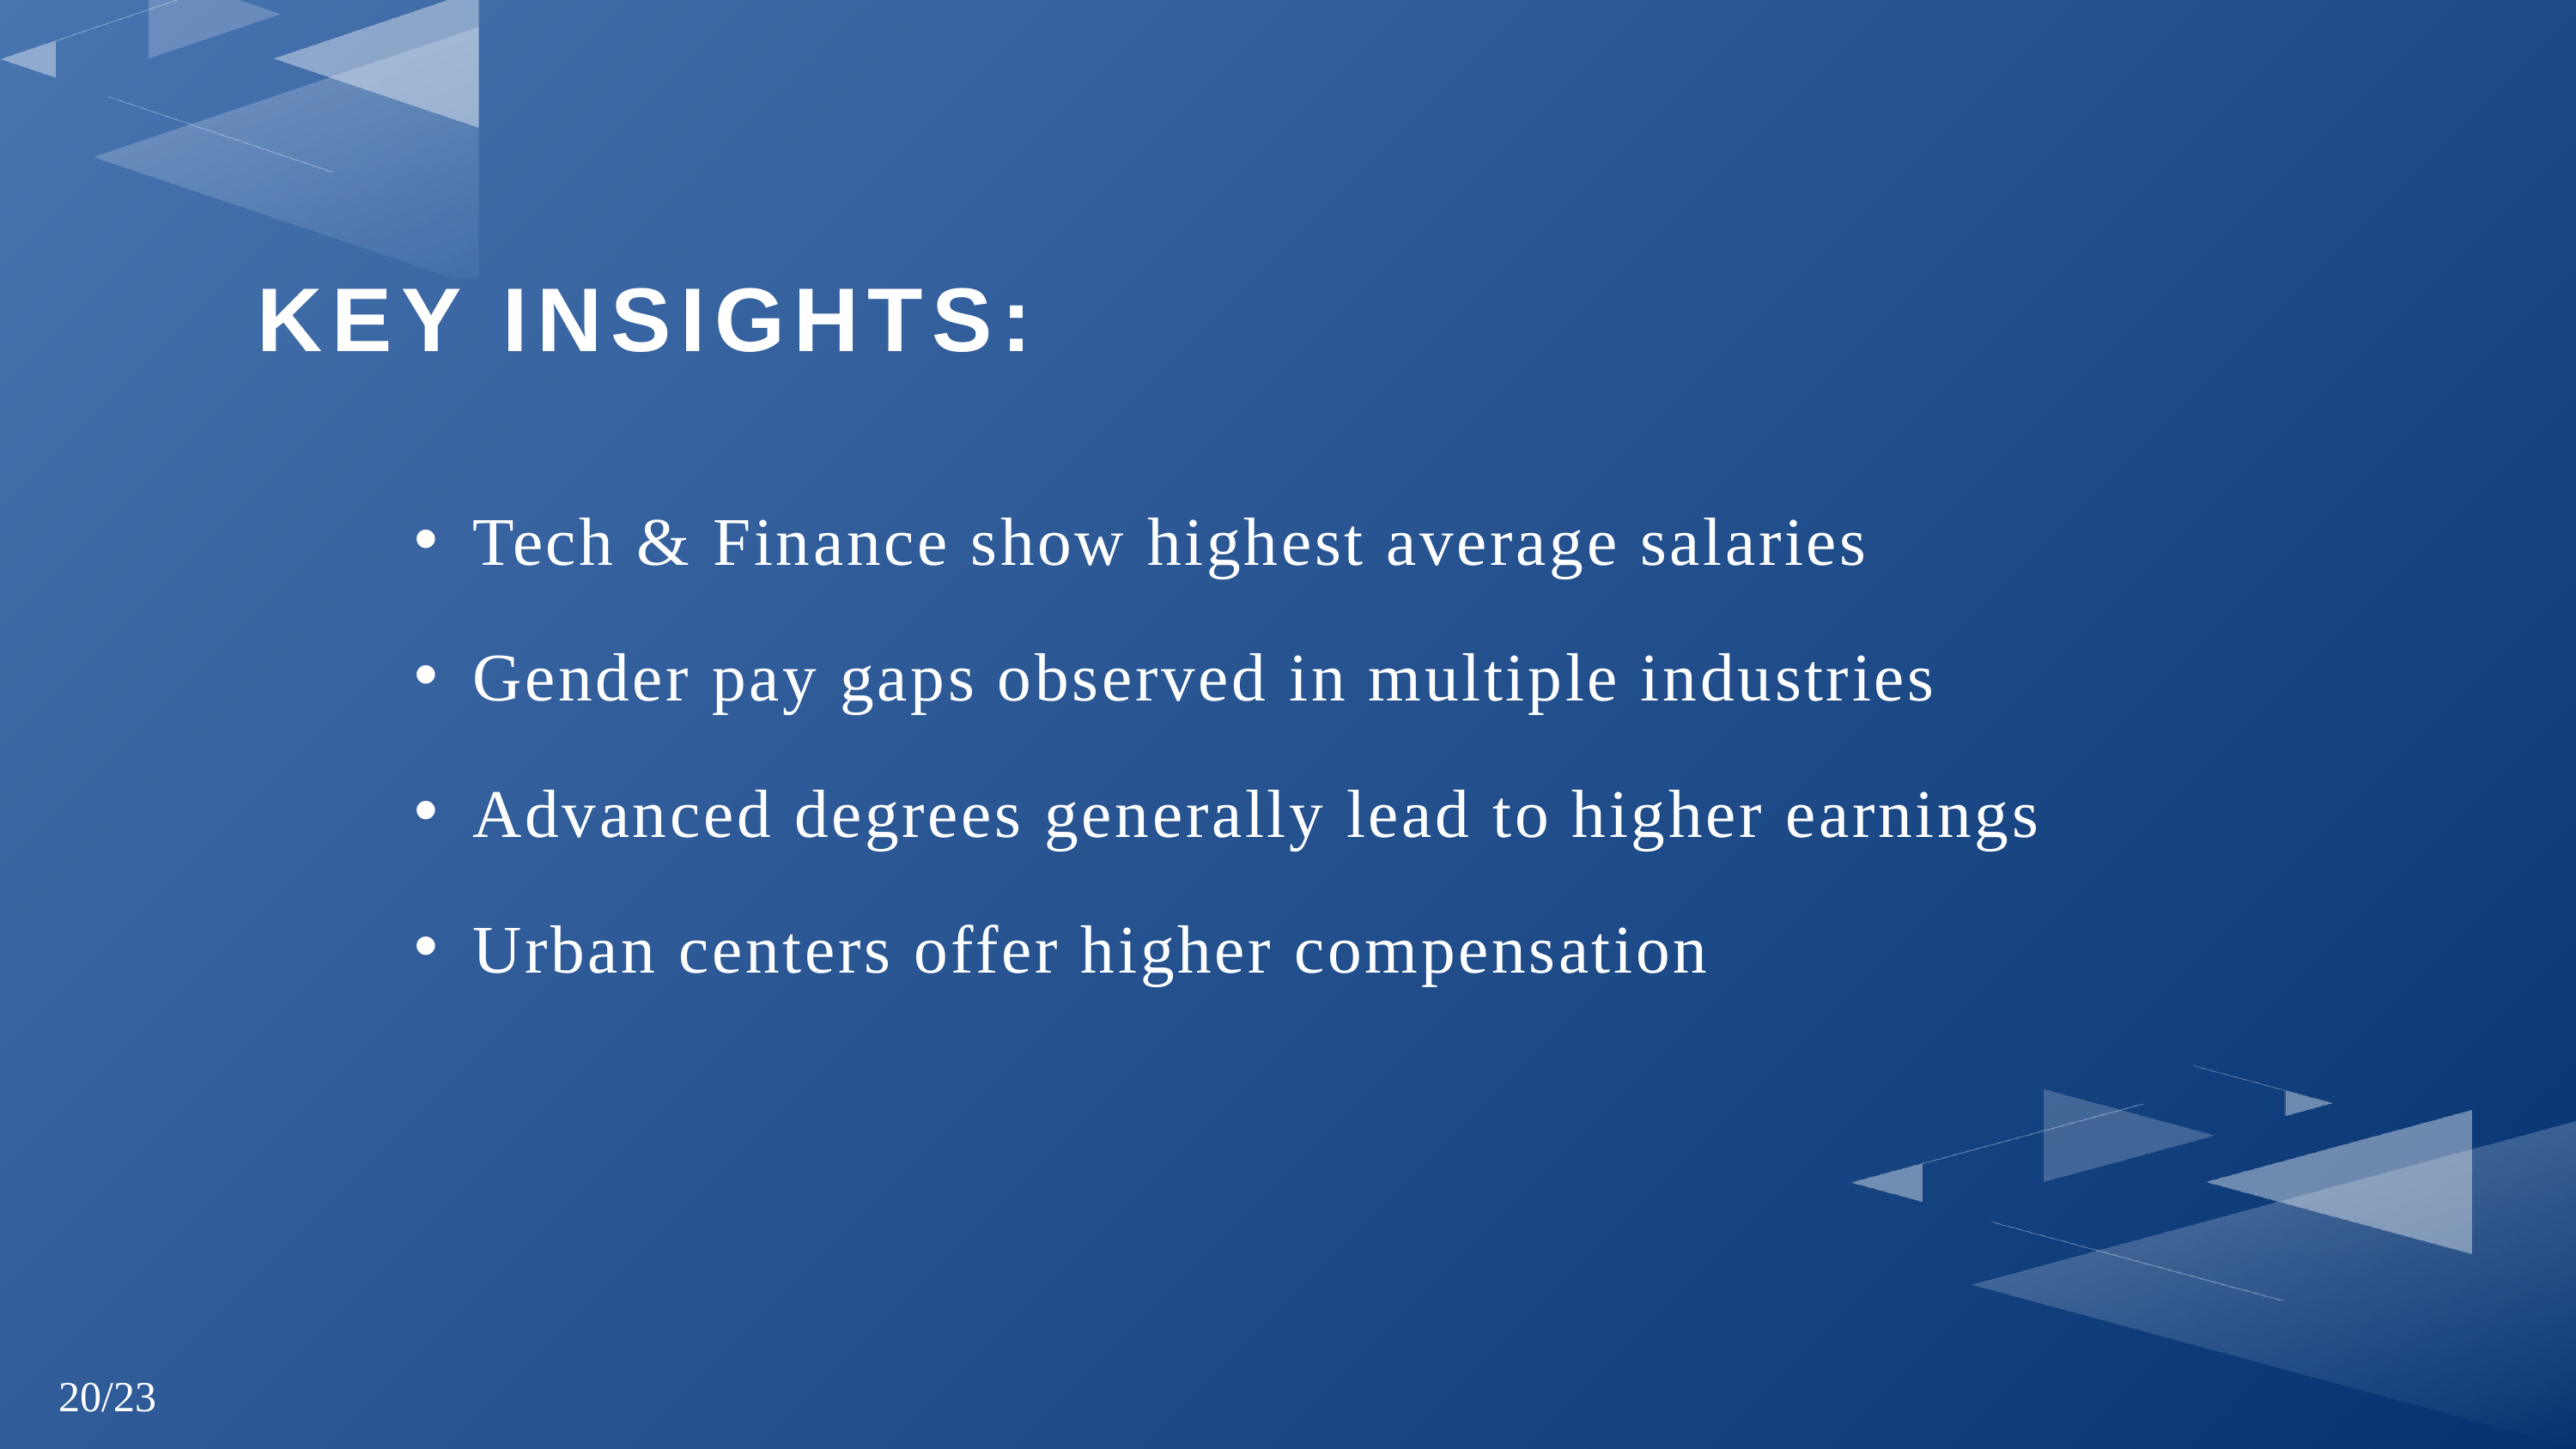

KEY INSIGHTS:
Tech & Finance show highest average salaries
Gender pay gaps observed in multiple industries
Advanced degrees generally lead to higher earnings
Urban centers offer higher compensation

20/23